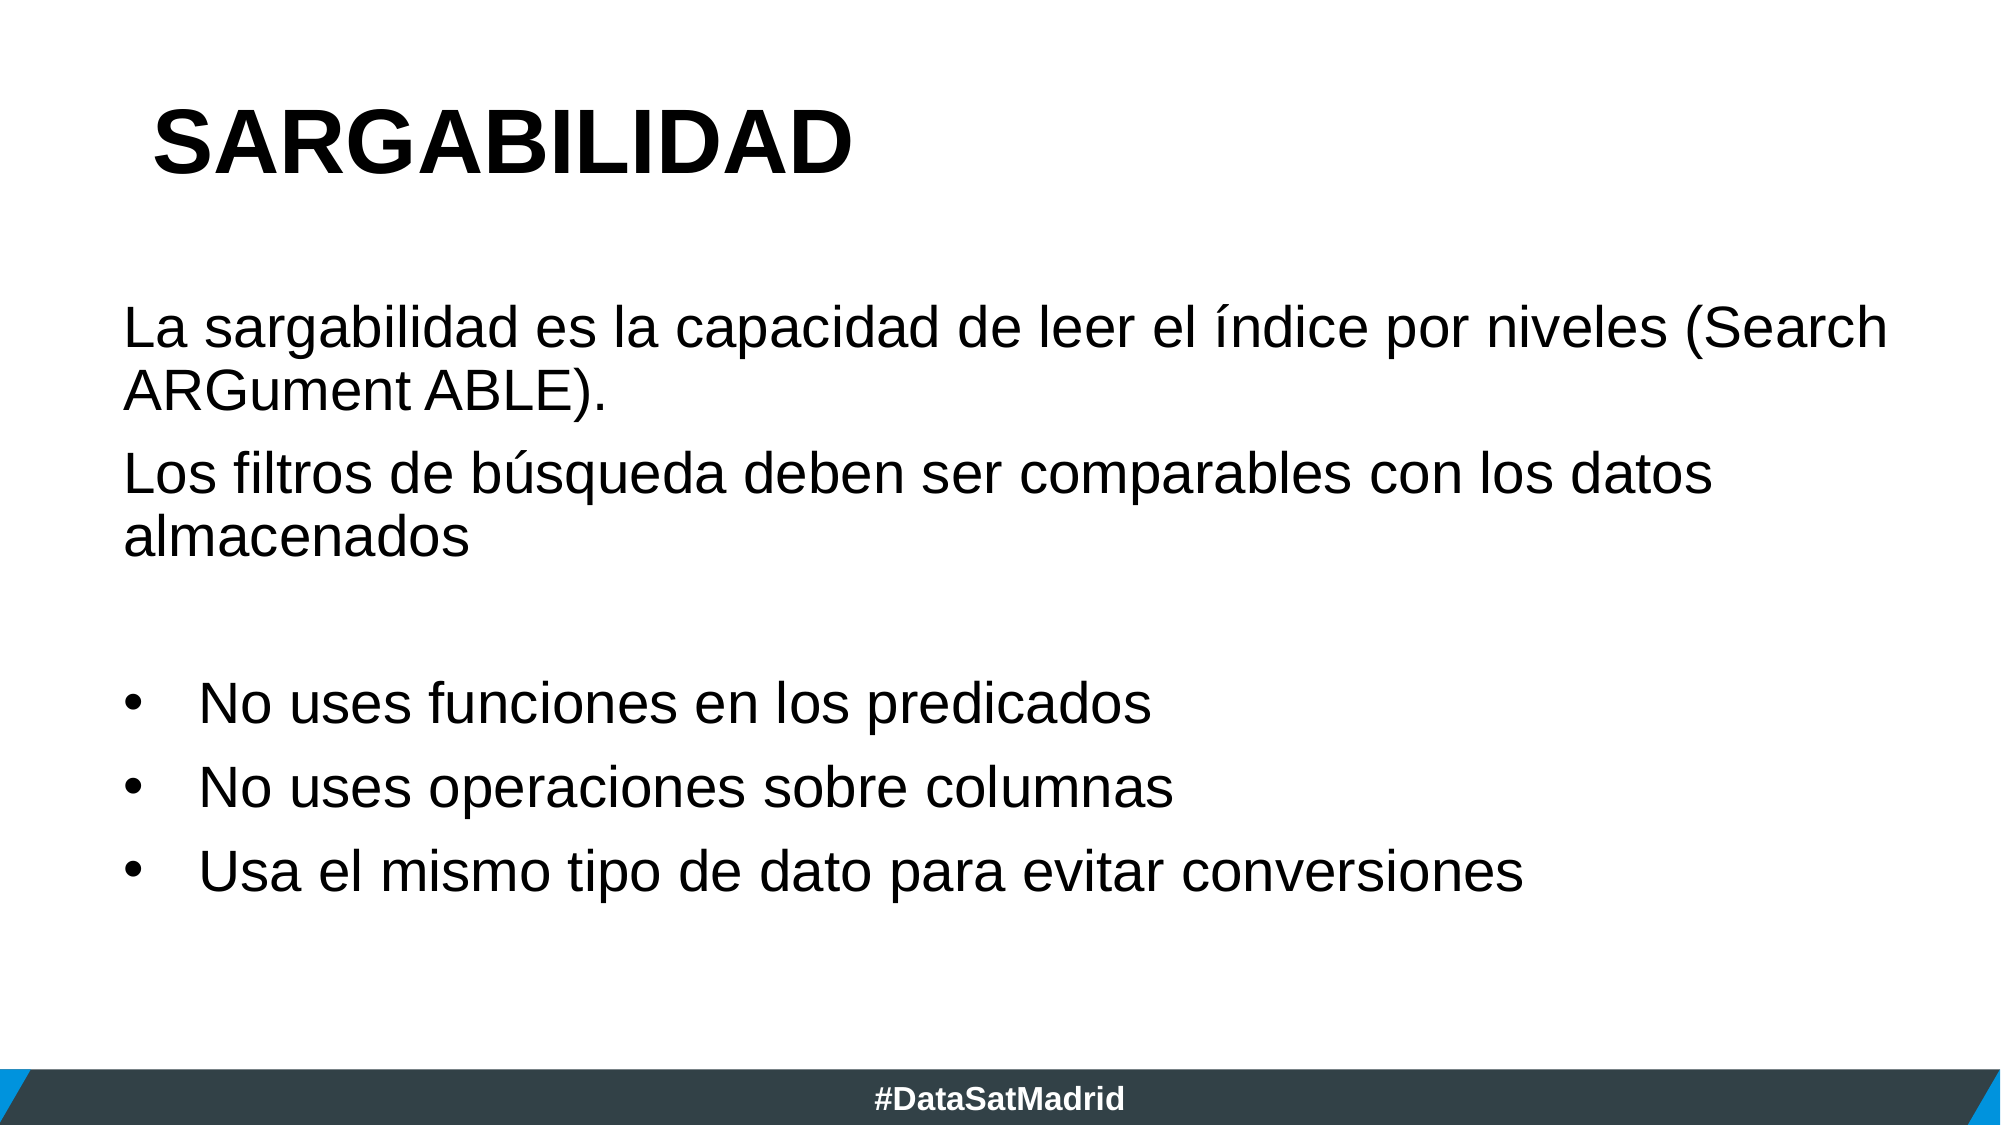

# SARGABILIDAD
La sargabilidad es la capacidad de leer el índice por niveles (Search ARGument ABLE).
Los filtros de búsqueda deben ser comparables con los datos almacenados

No uses funciones en los predicados
No uses operaciones sobre columnas
Usa el mismo tipo de dato para evitar conversiones